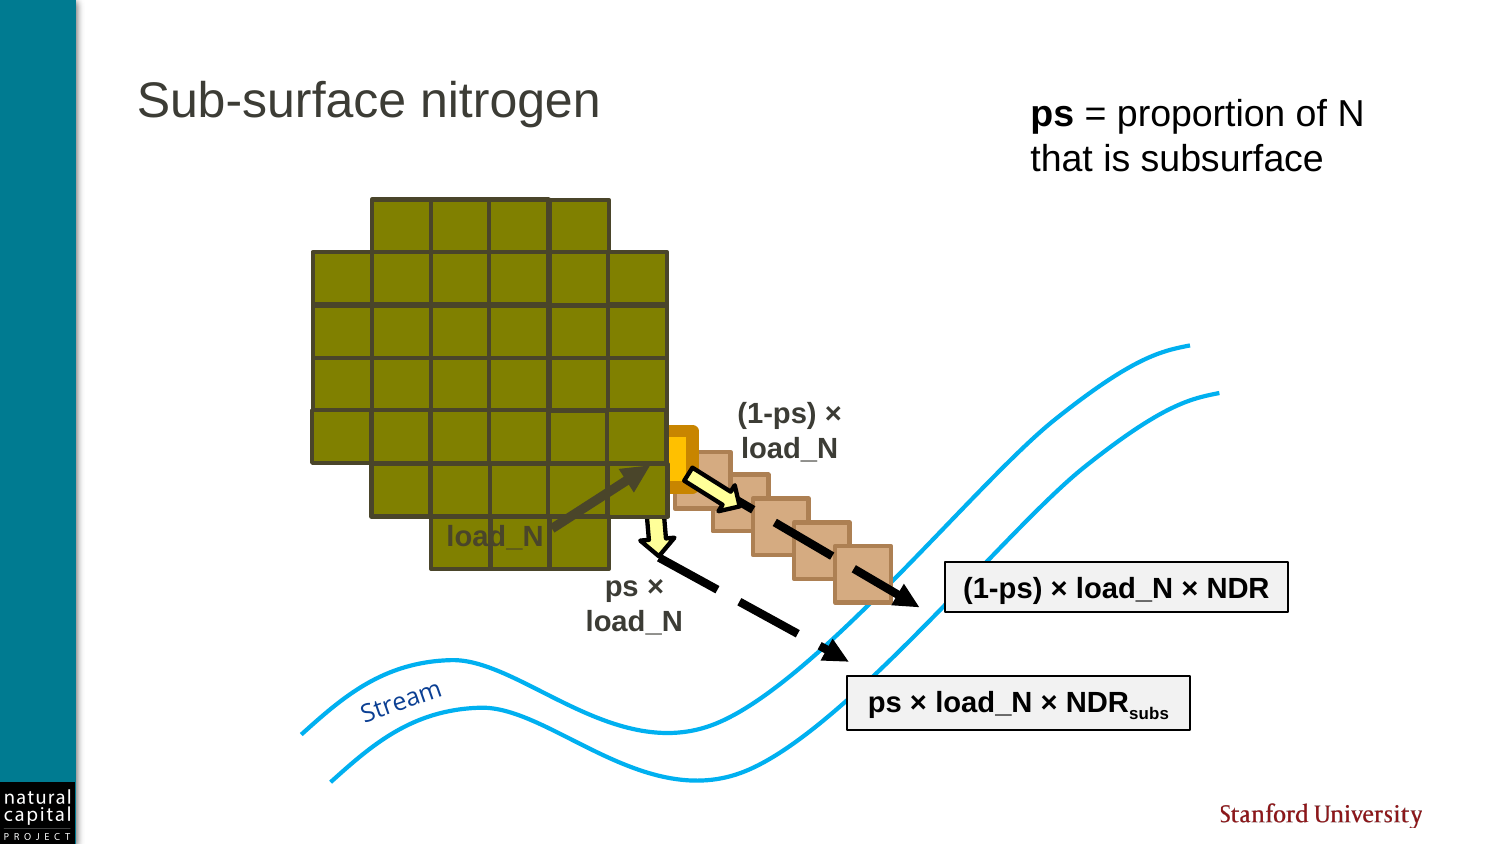

# Sub-surface nitrogen
ps = proportion of N that is subsurface

a

(1-ps) × load_N

load_N

ps × load_N
(1-ps) × load_N × NDR
ps × load_N × NDRsubs
Stream